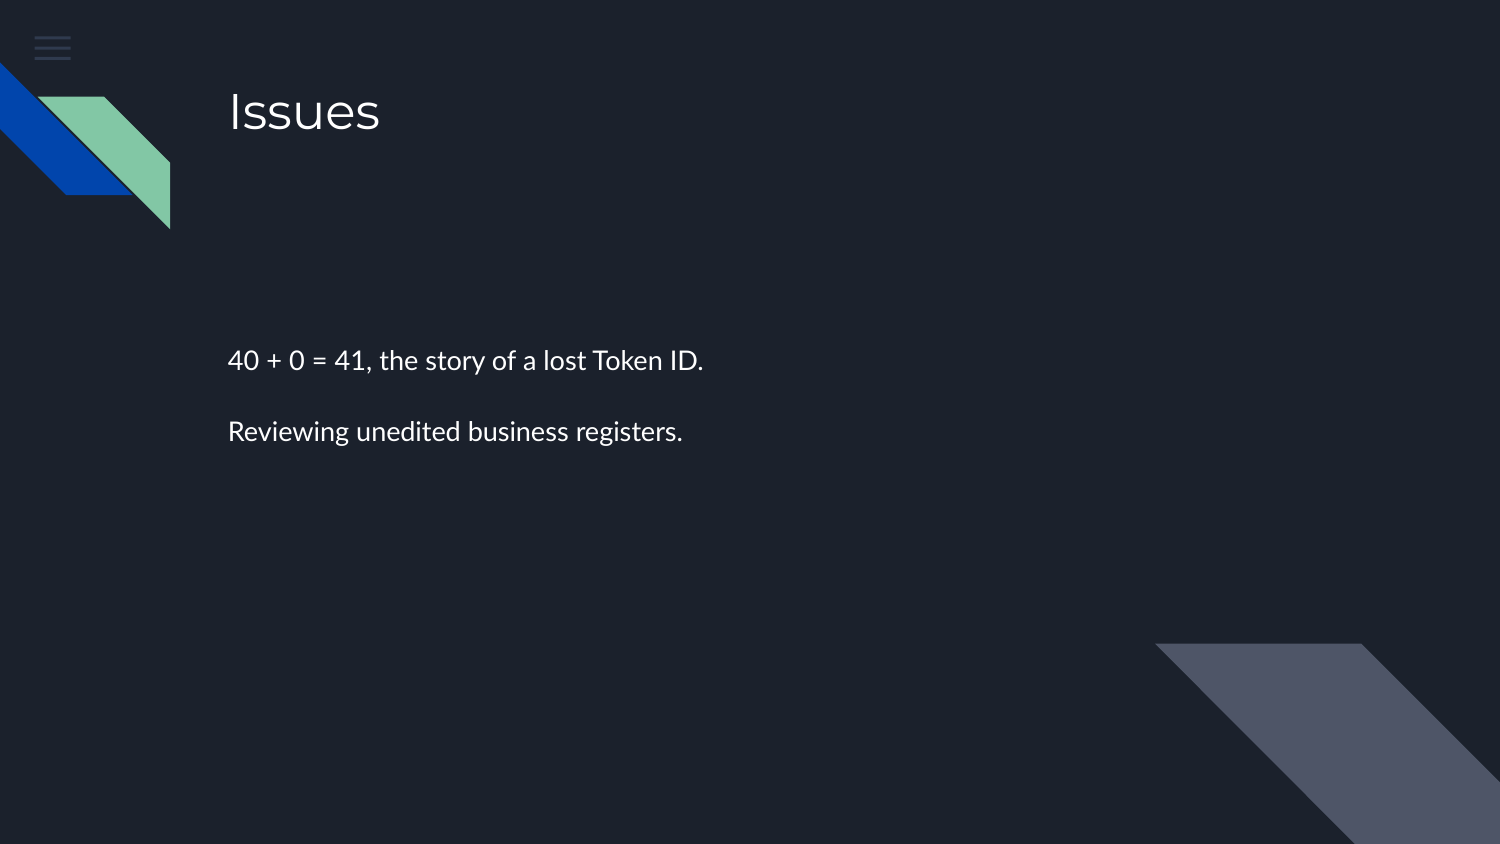

# Issues
40 + 0 = 41, the story of a lost Token ID.
Reviewing unedited business registers.